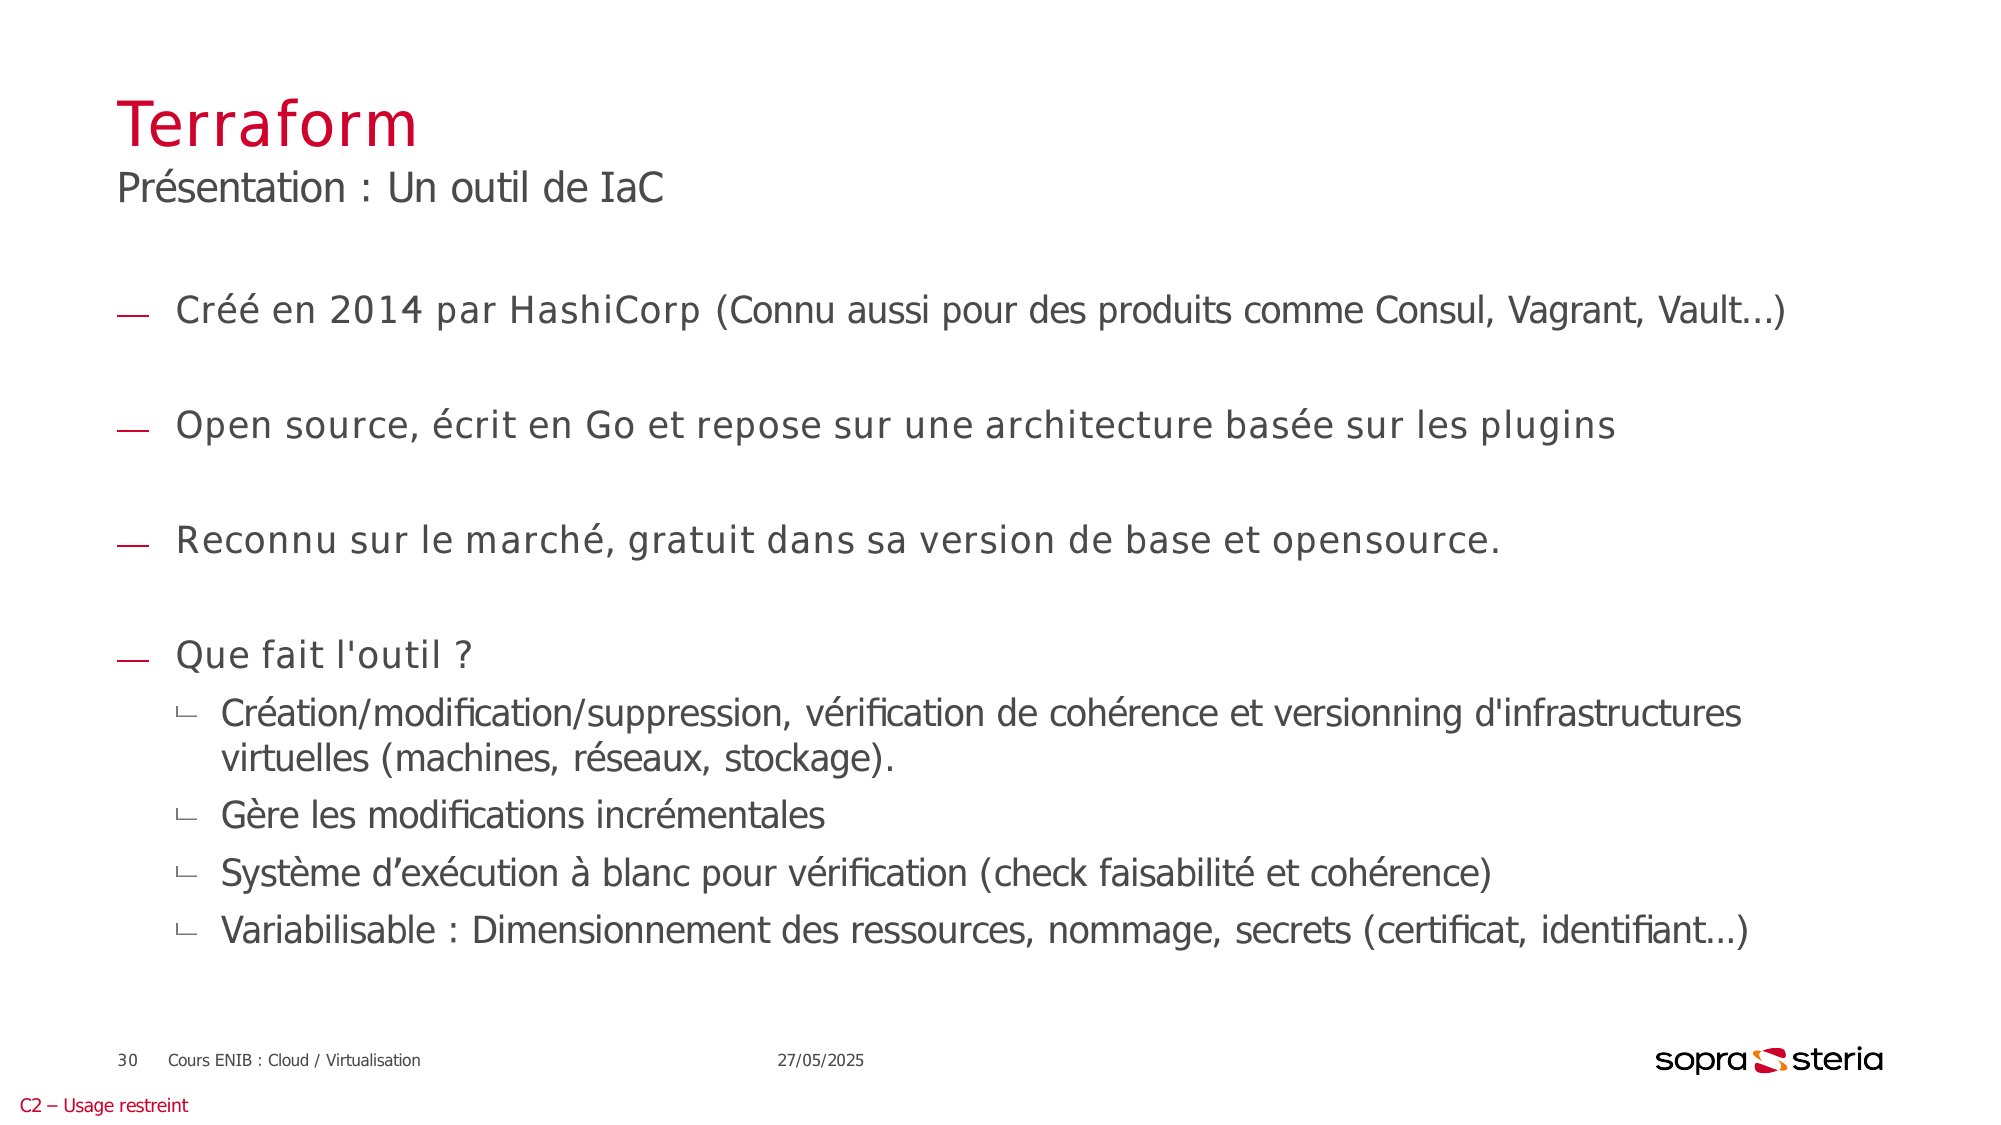

# Terraform
Présentation : Un outil de IaC
Créé en 2014 par HashiCorp (Connu aussi pour des produits comme Consul, Vagrant, Vault...)

Open source, écrit en Go et repose sur une architecture basée sur les plugins

Reconnu sur le marché, gratuit dans sa version de base et opensource.

Que fait l'outil ?
Création/modification/suppression, vérification de cohérence et versionning d'infrastructures virtuelles (machines, réseaux, stockage).
Gère les modifications incrémentales
Système d’exécution à blanc pour vérification (check faisabilité et cohérence)
Variabilisable : Dimensionnement des ressources, nommage, secrets (certificat, identifiant…)

30
Cours ENIB : Cloud / Virtualisation
27/05/2025